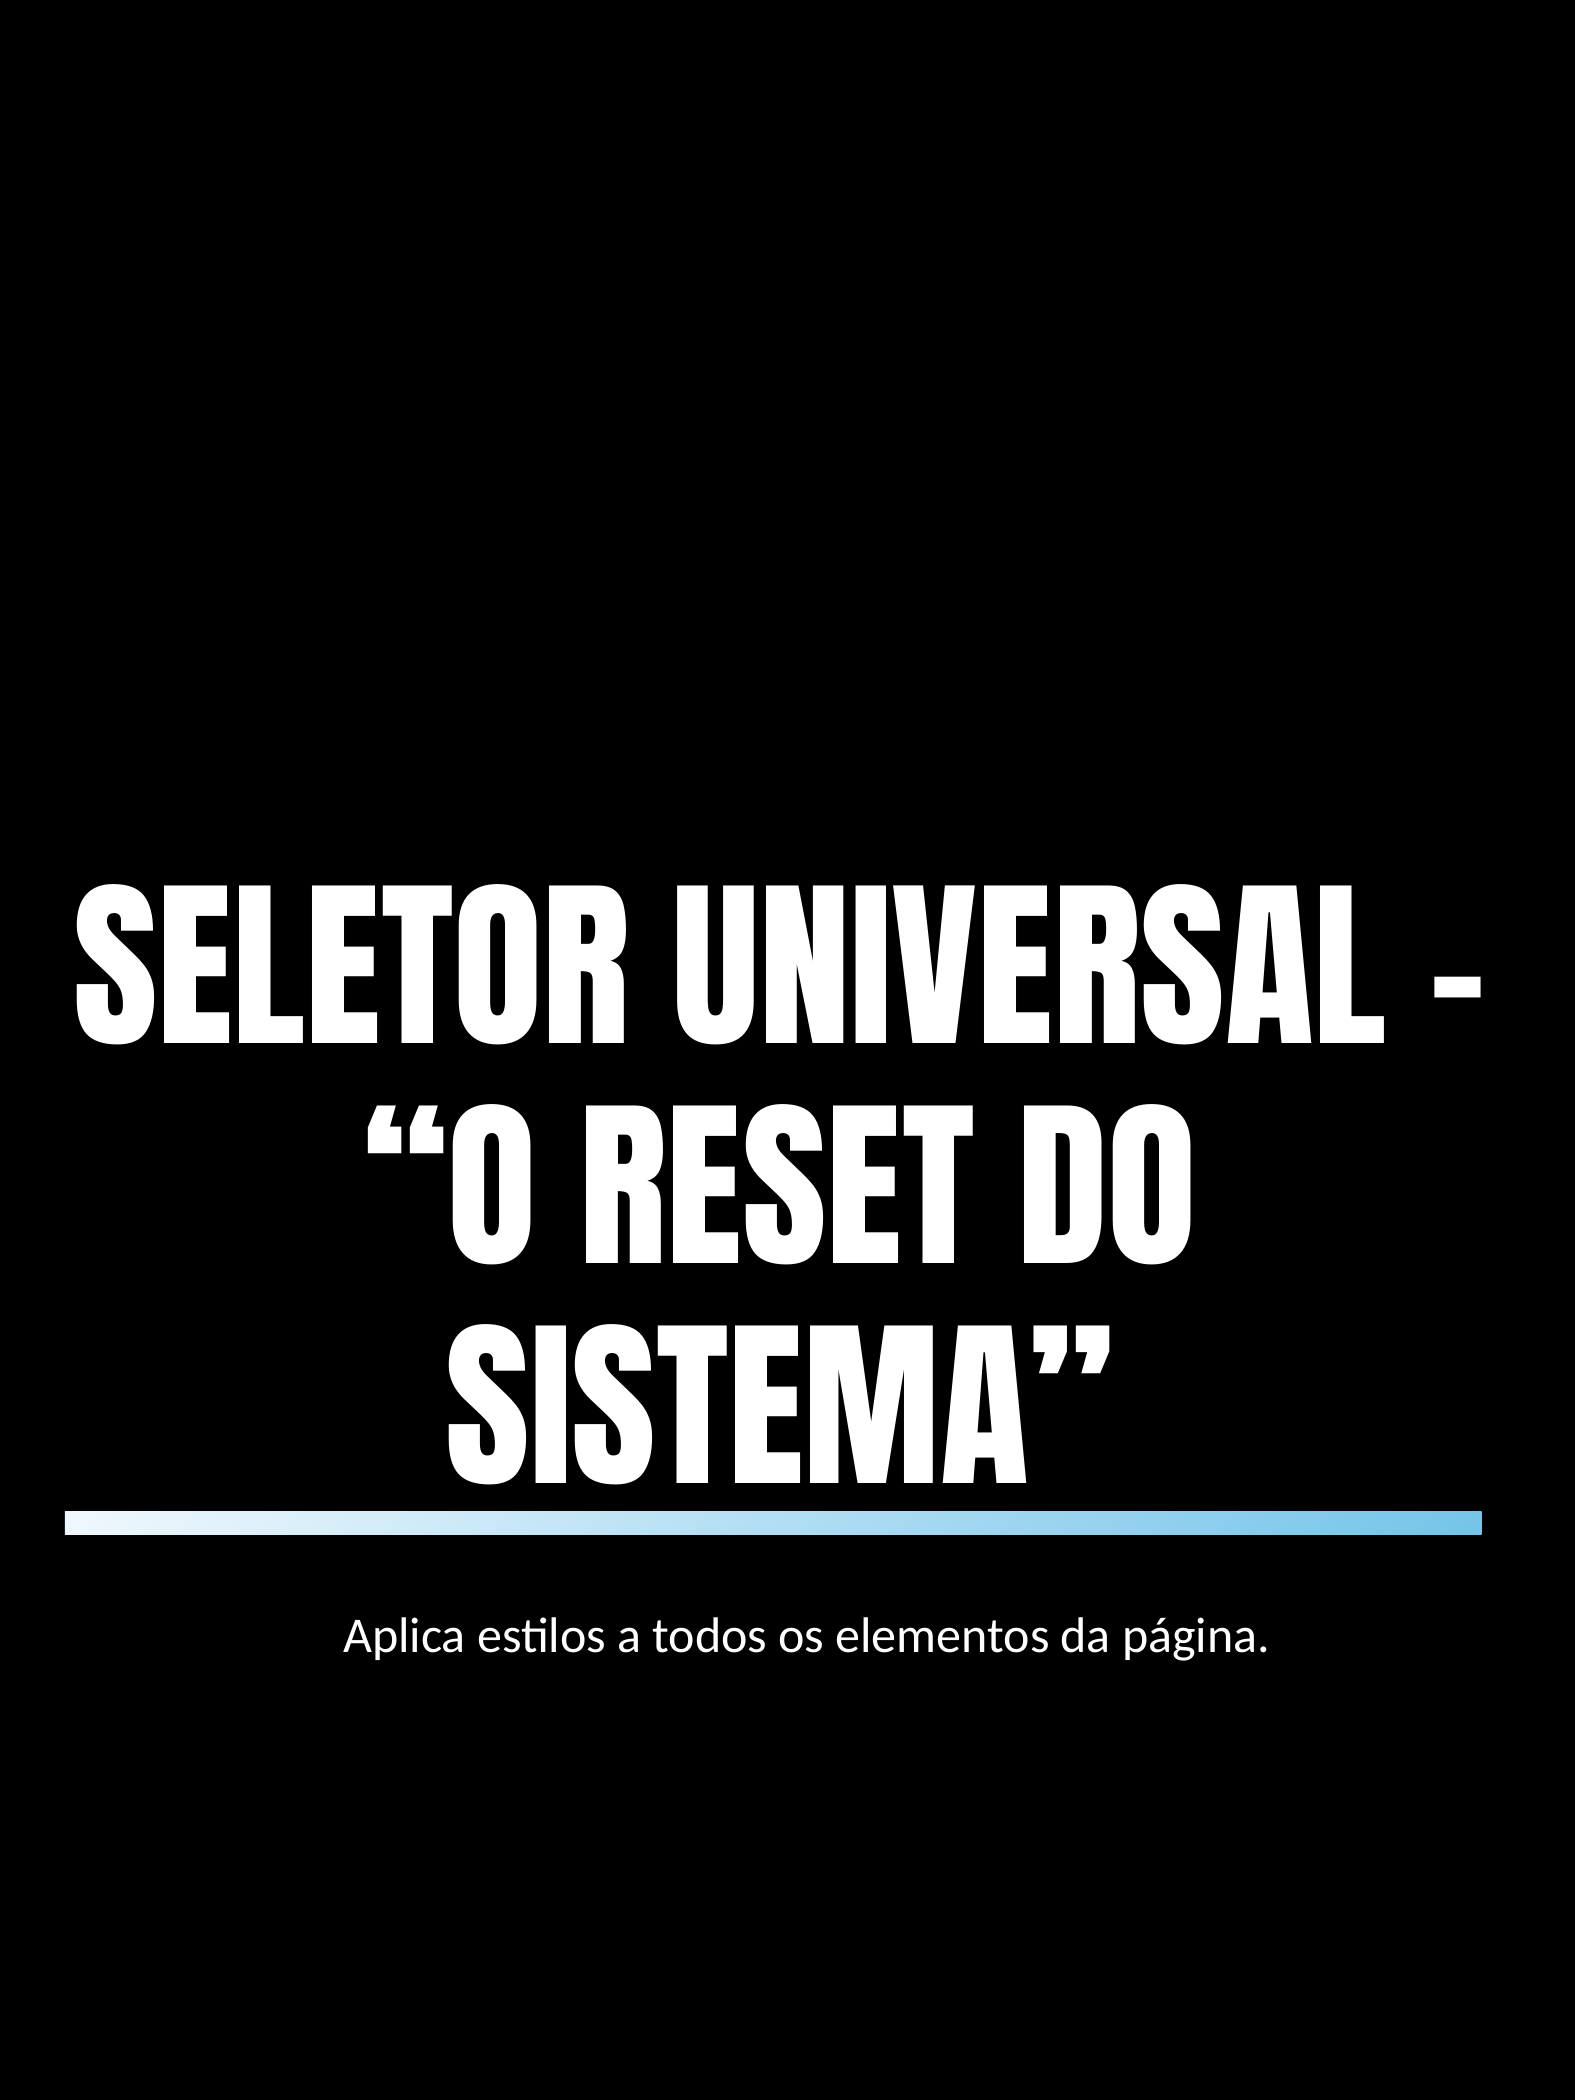

04

SELETOR UNIVERSAL - “O RESET DO SISTEMA”

Aplica estilos a todos os elementos da página.